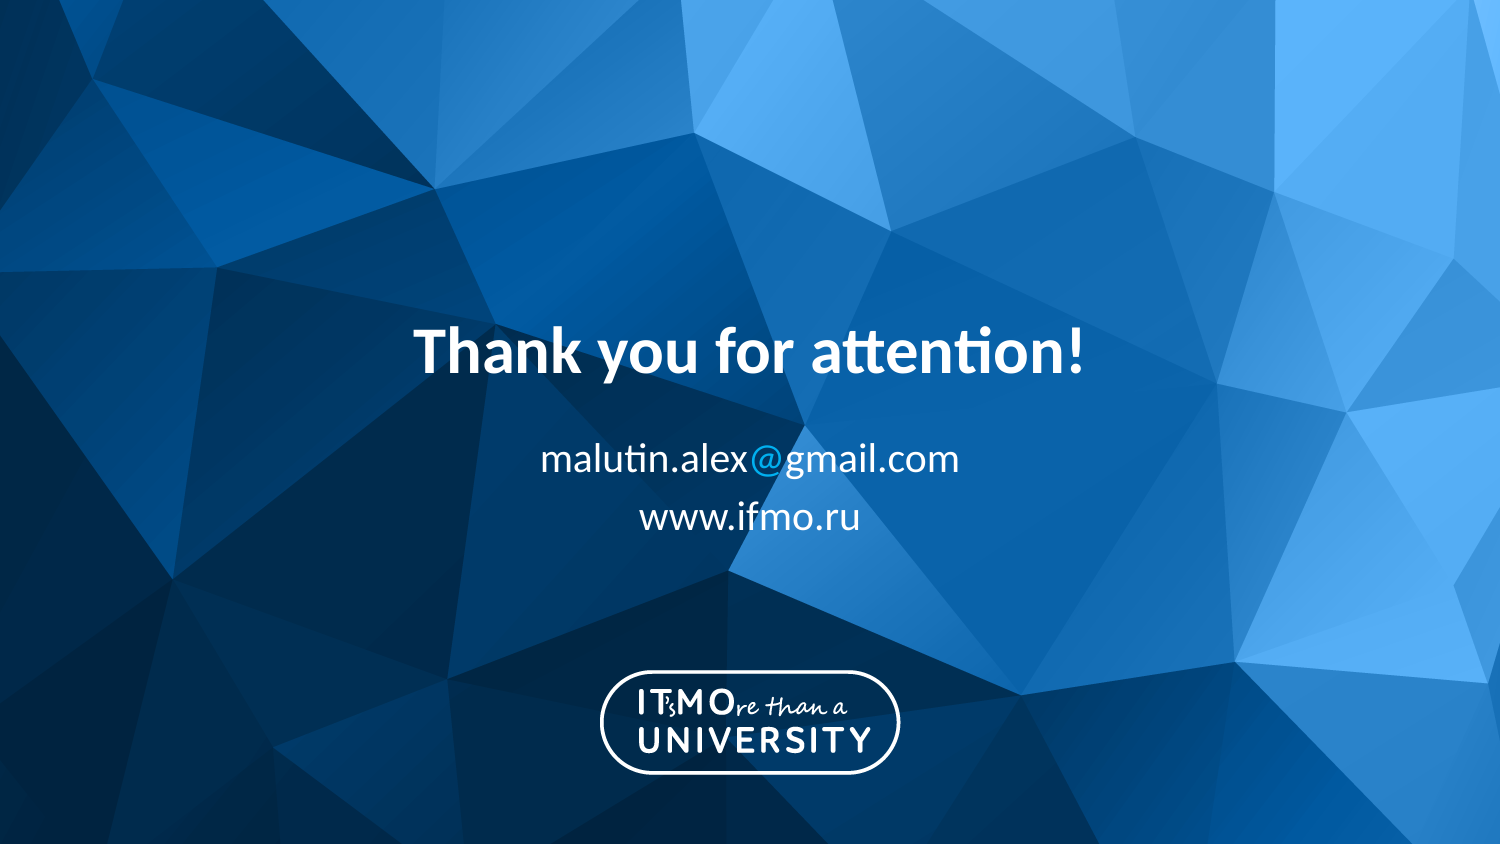

# Thank you for attention!
malutin.alex@gmail.com
www.ifmo.ru